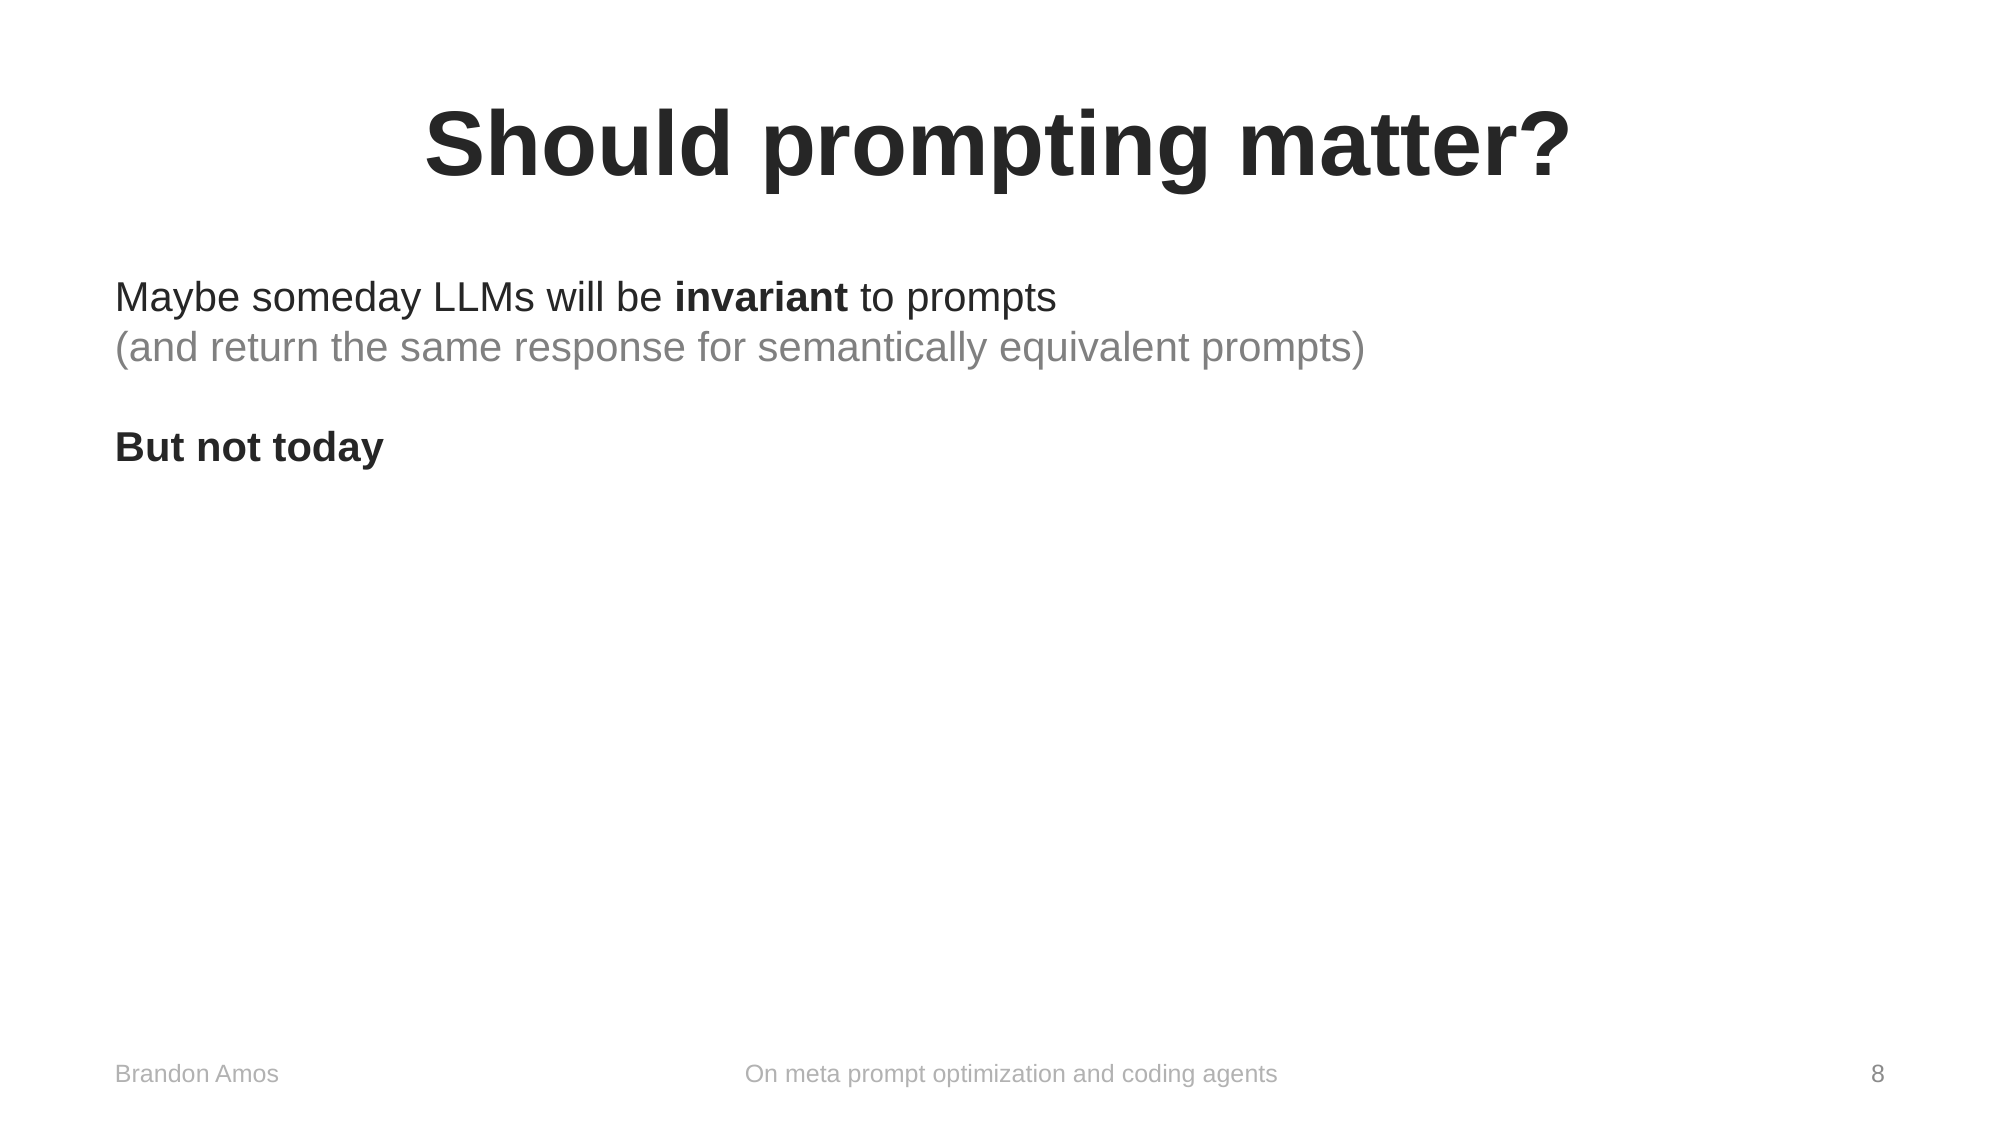

# Should prompting matter?
Maybe someday LLMs will be invariant to prompts
(and return the same response for semantically equivalent prompts)

But not today
On meta prompt optimization and coding agents
Brandon Amos
8